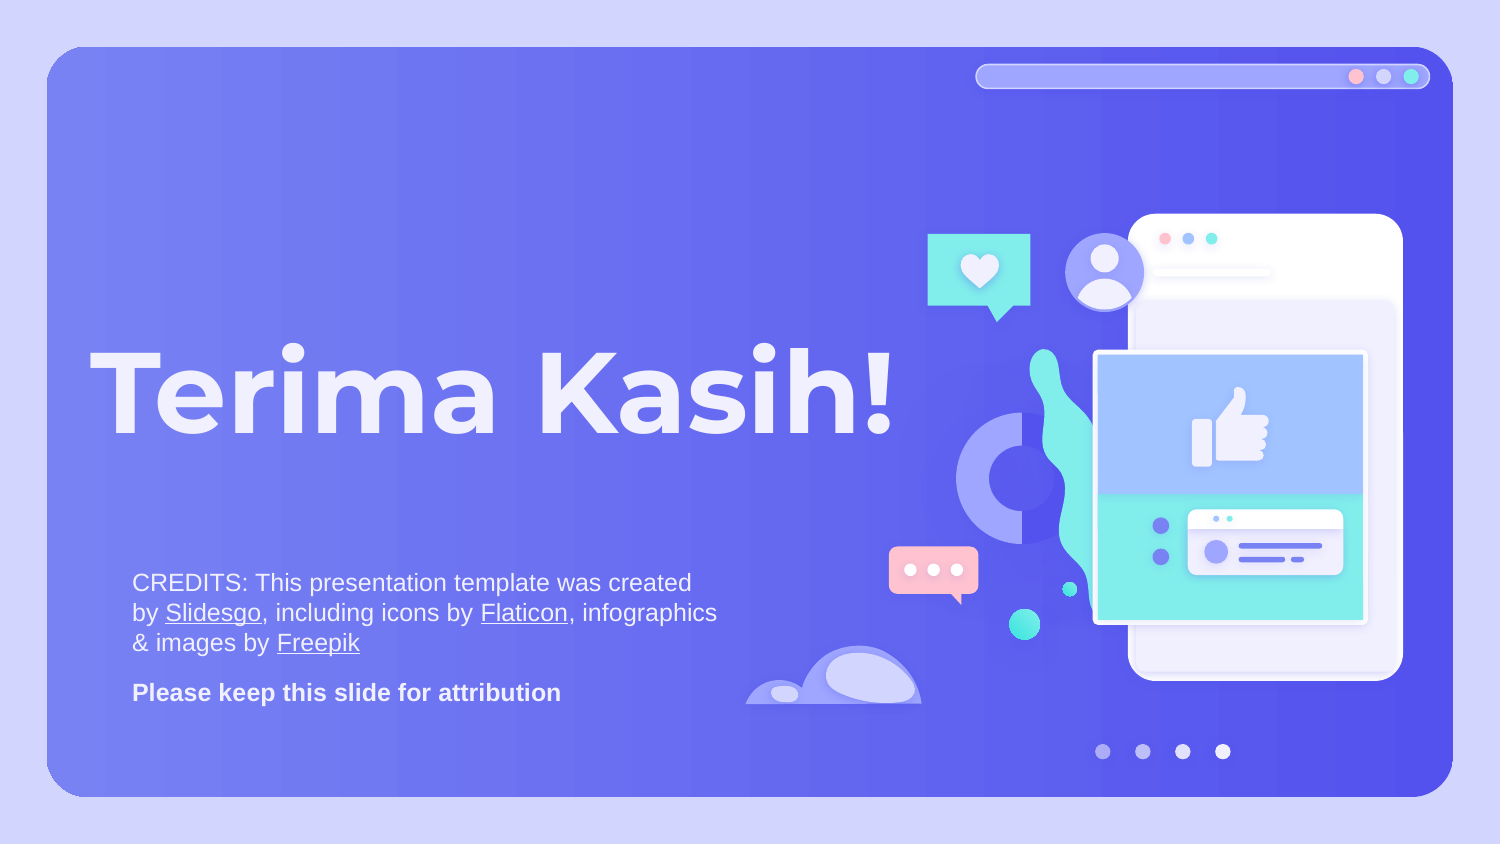

# Terima Kasih!
Please keep this slide for attribution